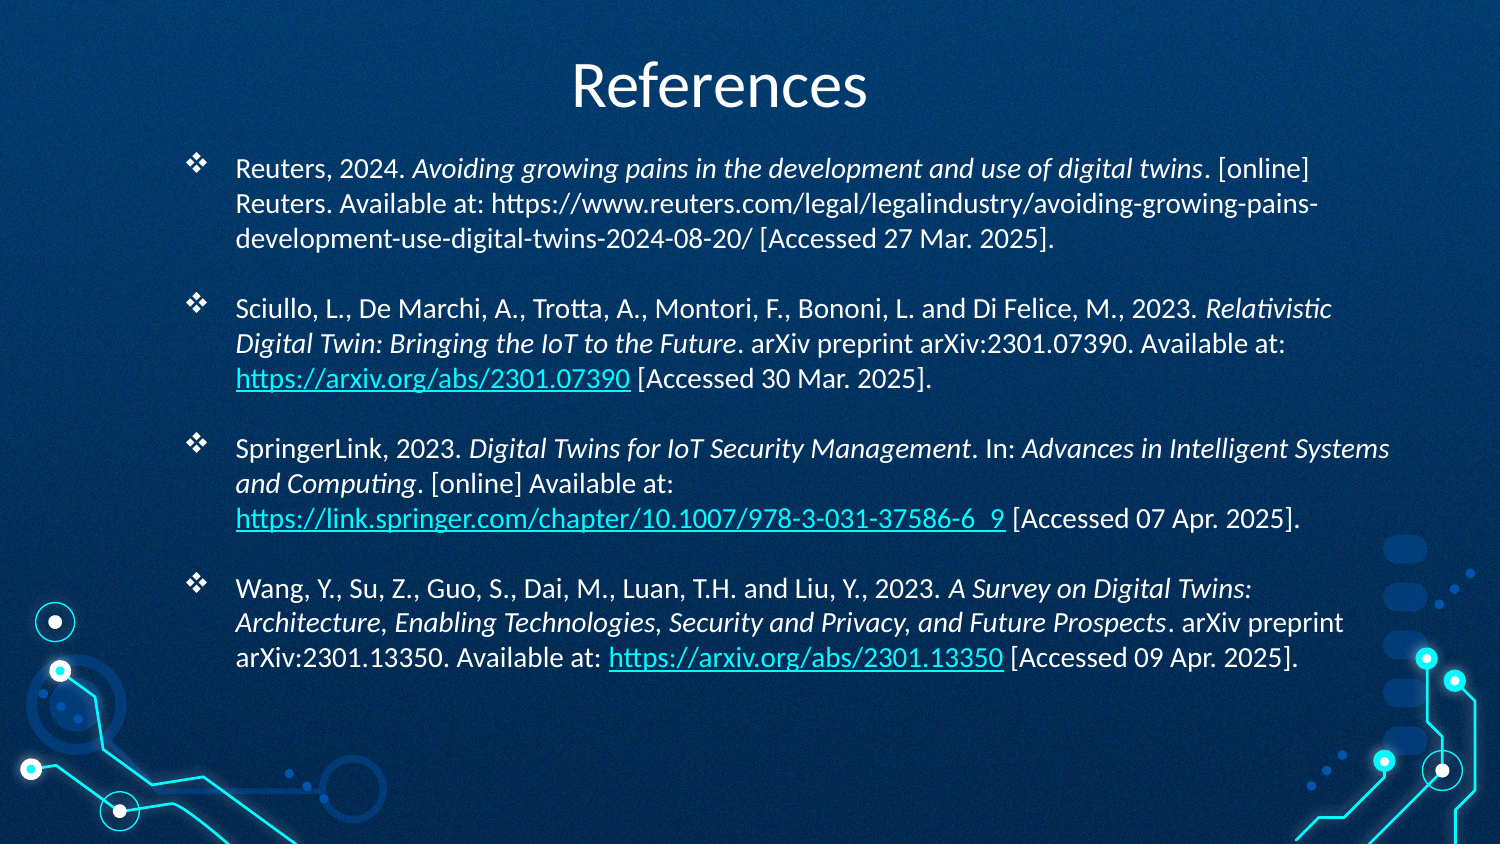

# References
Reuters, 2024. Avoiding growing pains in the development and use of digital twins. [online] Reuters. Available at: https://www.reuters.com/legal/legalindustry/avoiding-growing-pains-development-use-digital-twins-2024-08-20/ [Accessed 27 Mar. 2025].

Sciullo, L., De Marchi, A., Trotta, A., Montori, F., Bononi, L. and Di Felice, M., 2023. Relativistic Digital Twin: Bringing the IoT to the Future. arXiv preprint arXiv:2301.07390. Available at: https://arxiv.org/abs/2301.07390 [Accessed 30 Mar. 2025].

SpringerLink, 2023. Digital Twins for IoT Security Management. In: Advances in Intelligent Systems and Computing. [online] Available at: https://link.springer.com/chapter/10.1007/978-3-031-37586-6_9 [Accessed 07 Apr. 2025].

Wang, Y., Su, Z., Guo, S., Dai, M., Luan, T.H. and Liu, Y., 2023. A Survey on Digital Twins: Architecture, Enabling Technologies, Security and Privacy, and Future Prospects. arXiv preprint arXiv:2301.13350. Available at: https://arxiv.org/abs/2301.13350 [Accessed 09 Apr. 2025].